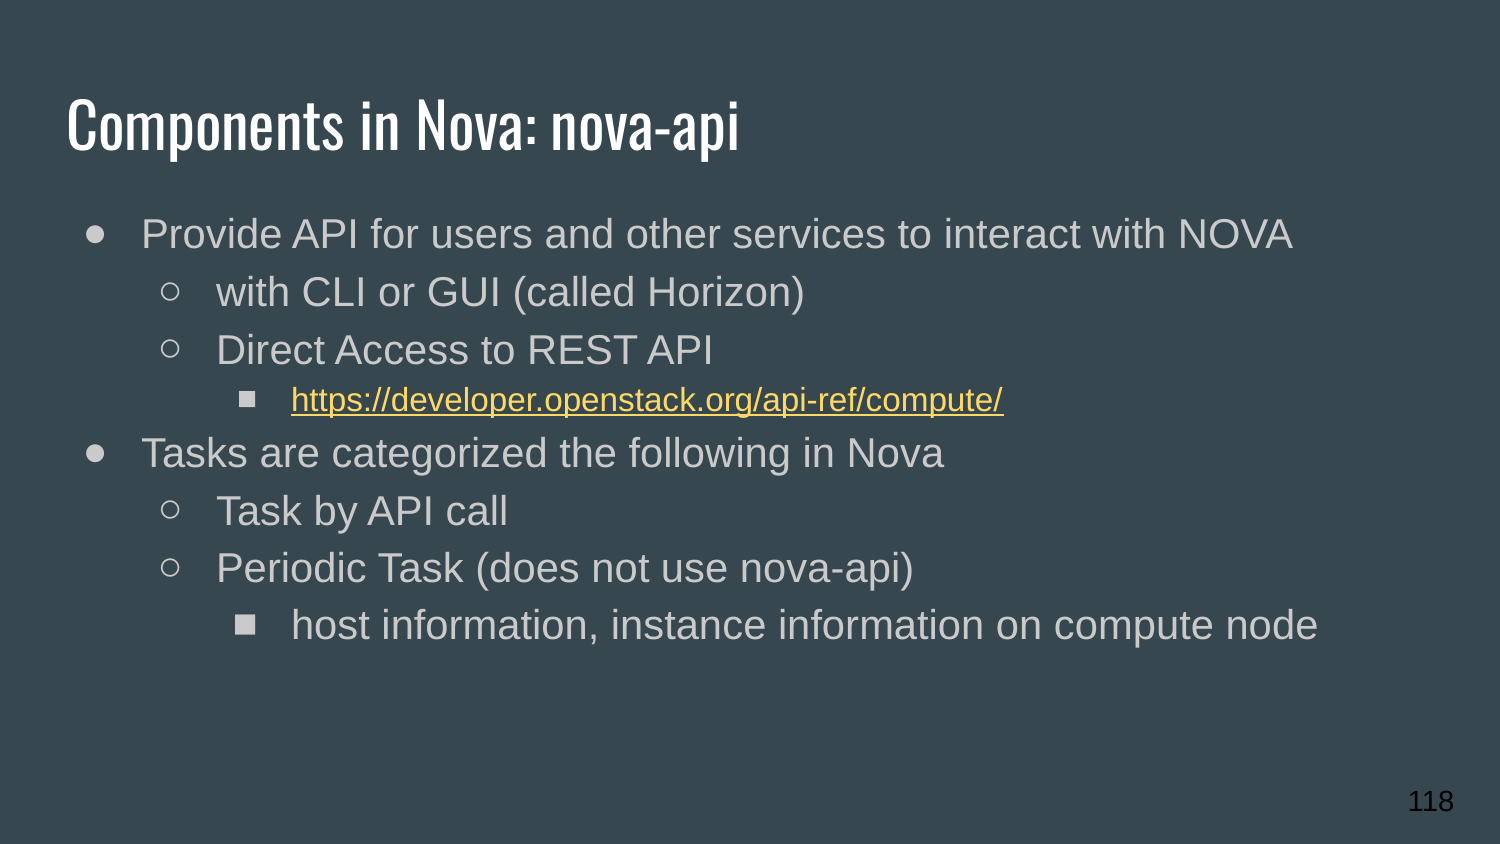

# Components in Nova: nova-api
Provide API for users and other services to interact with NOVA
with CLI or GUI (called Horizon)
Direct Access to REST API
https://developer.openstack.org/api-ref/compute/
Tasks are categorized the following in Nova
Task by API call
Periodic Task (does not use nova-api)
host information, instance information on compute node
118